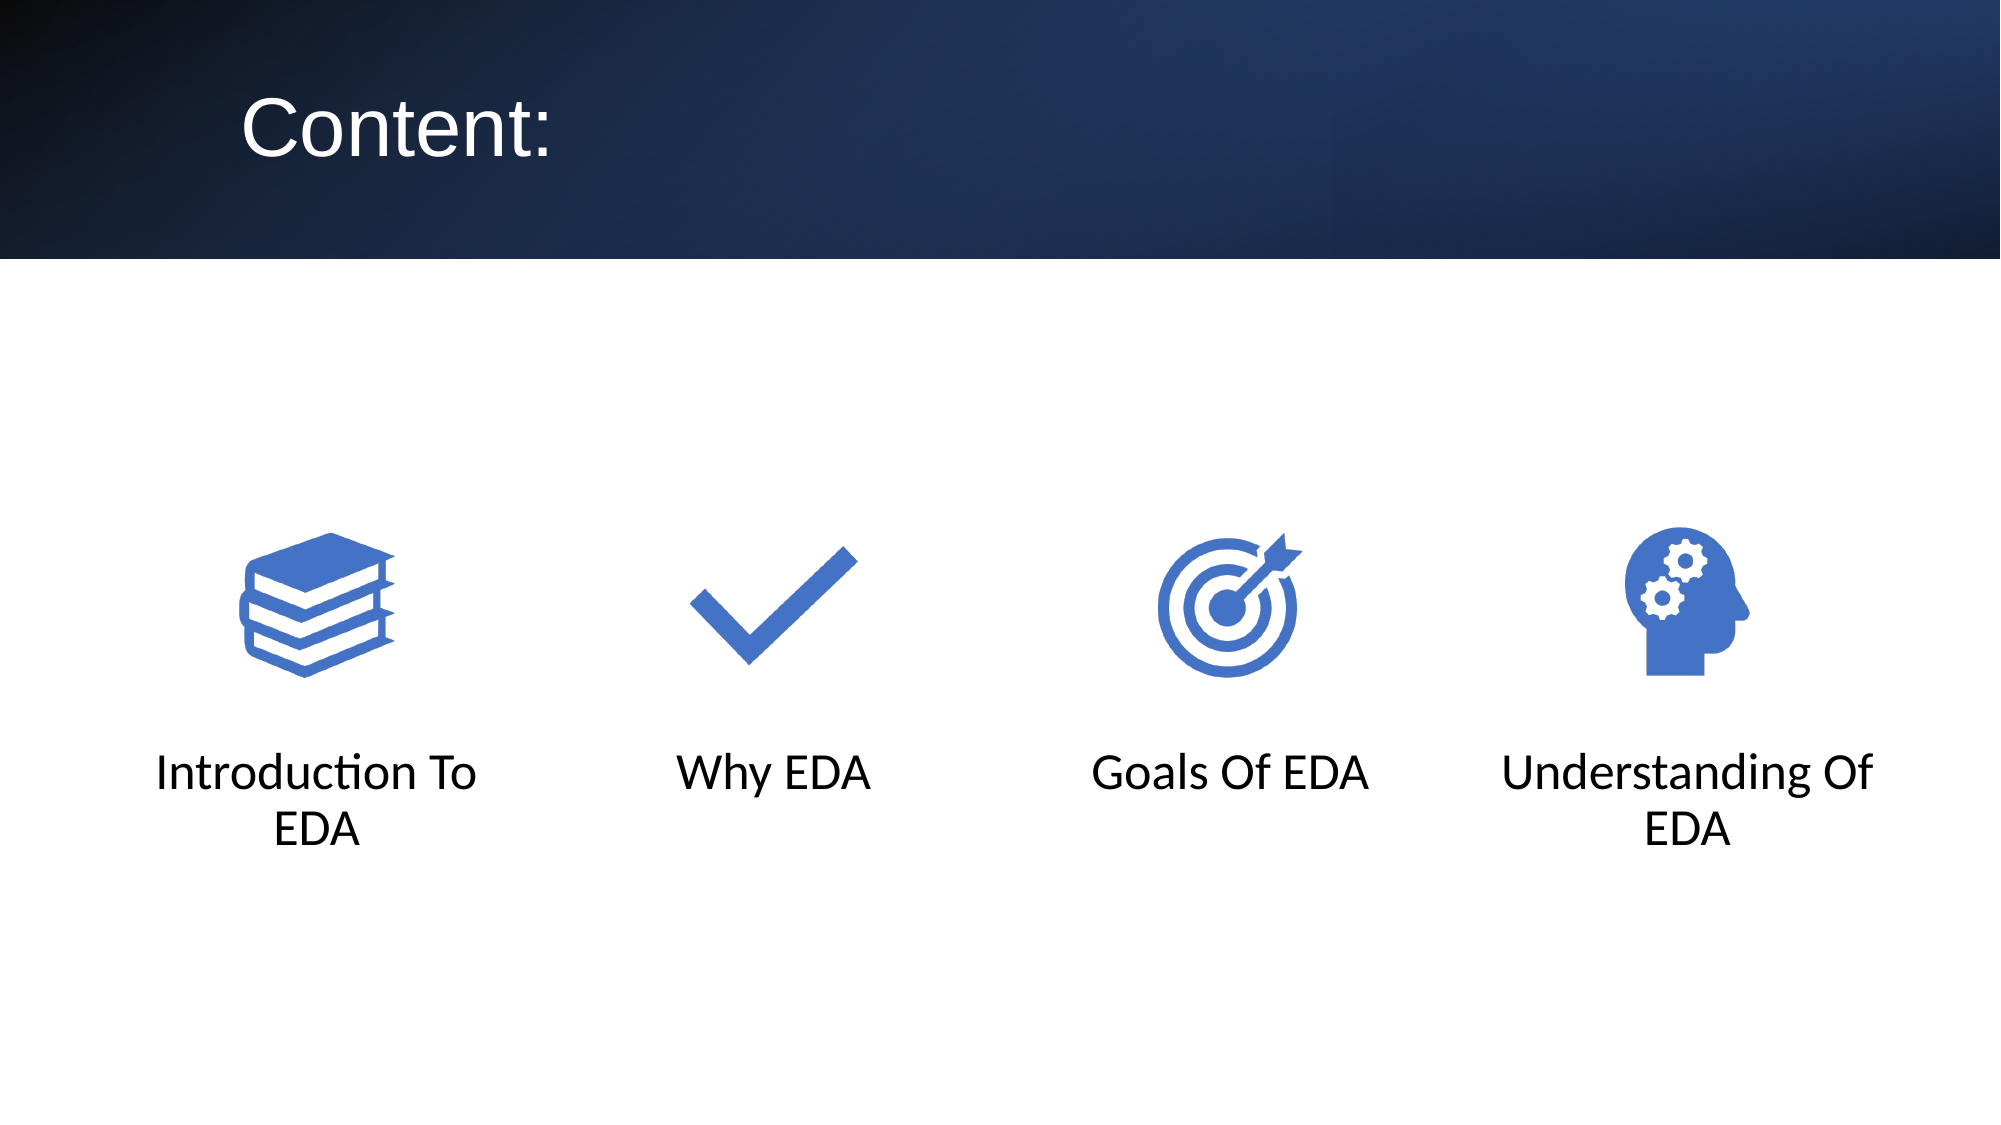

# Content:
Introduction To EDA
Why EDA
Goals Of EDA
Understanding Of EDA